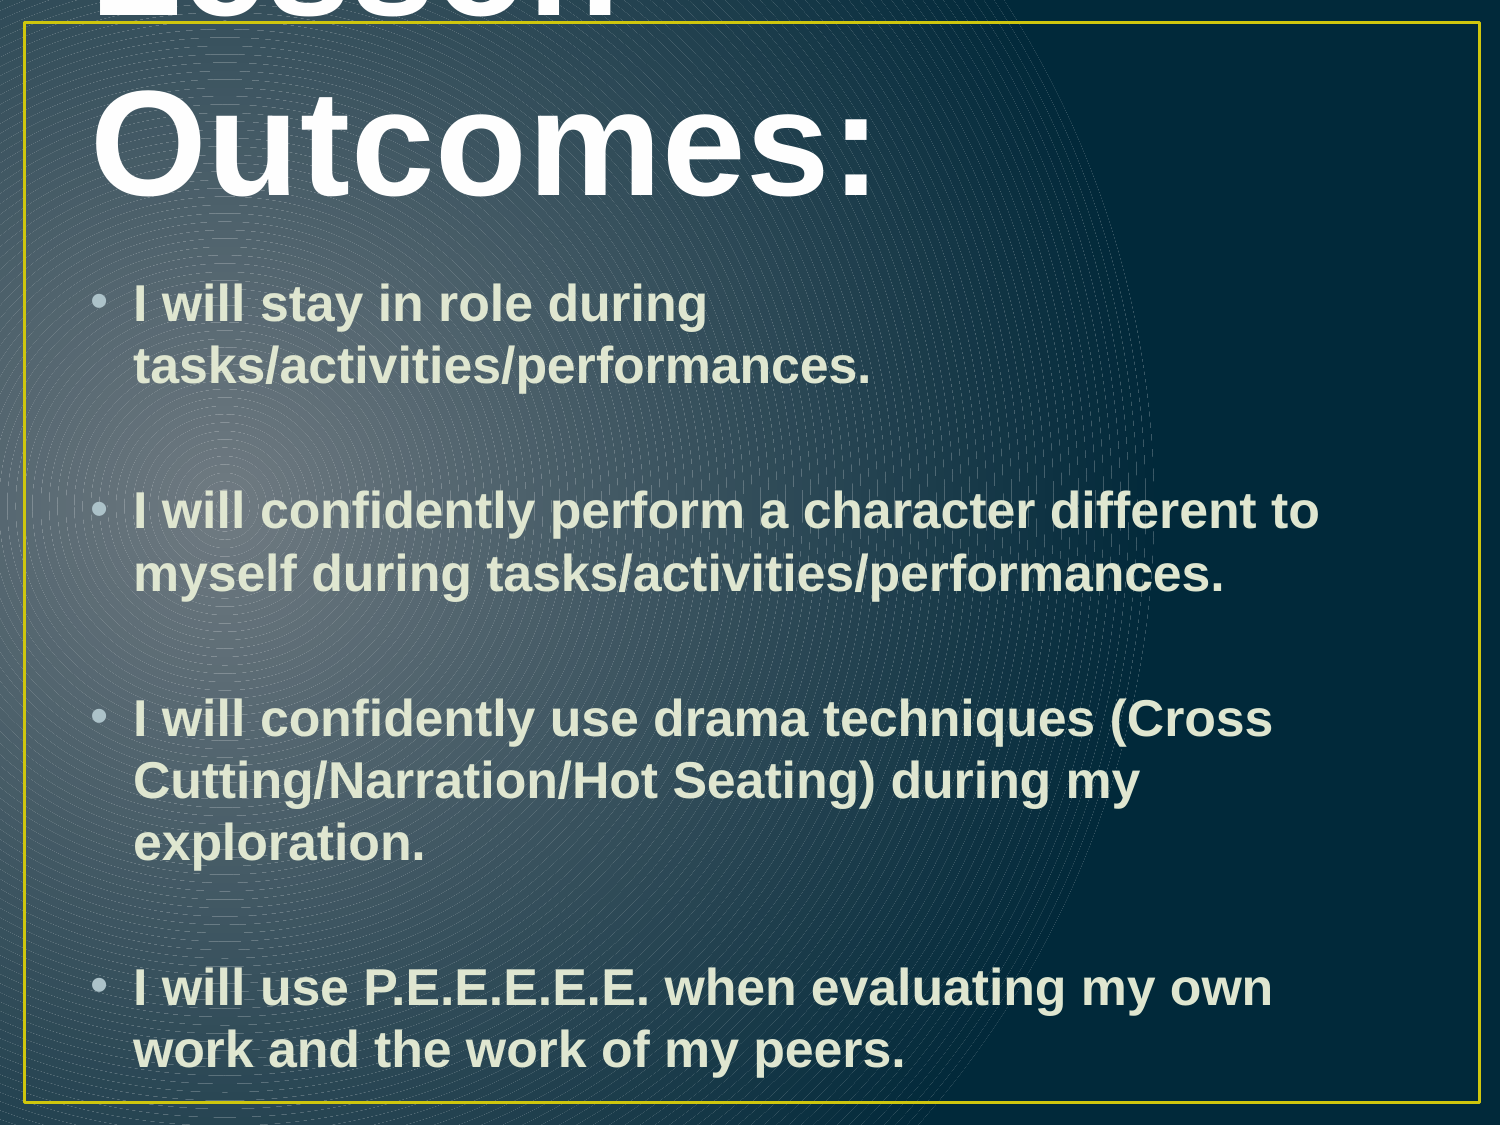

# Lesson Outcomes:
I will stay in role during tasks/activities/performances.

I will confidently perform a character different to myself during tasks/activities/performances.

I will confidently use drama techniques (Cross Cutting/Narration/Hot Seating) during my exploration.

I will use P.E.E.E.E.E. when evaluating my own work and the work of my peers.